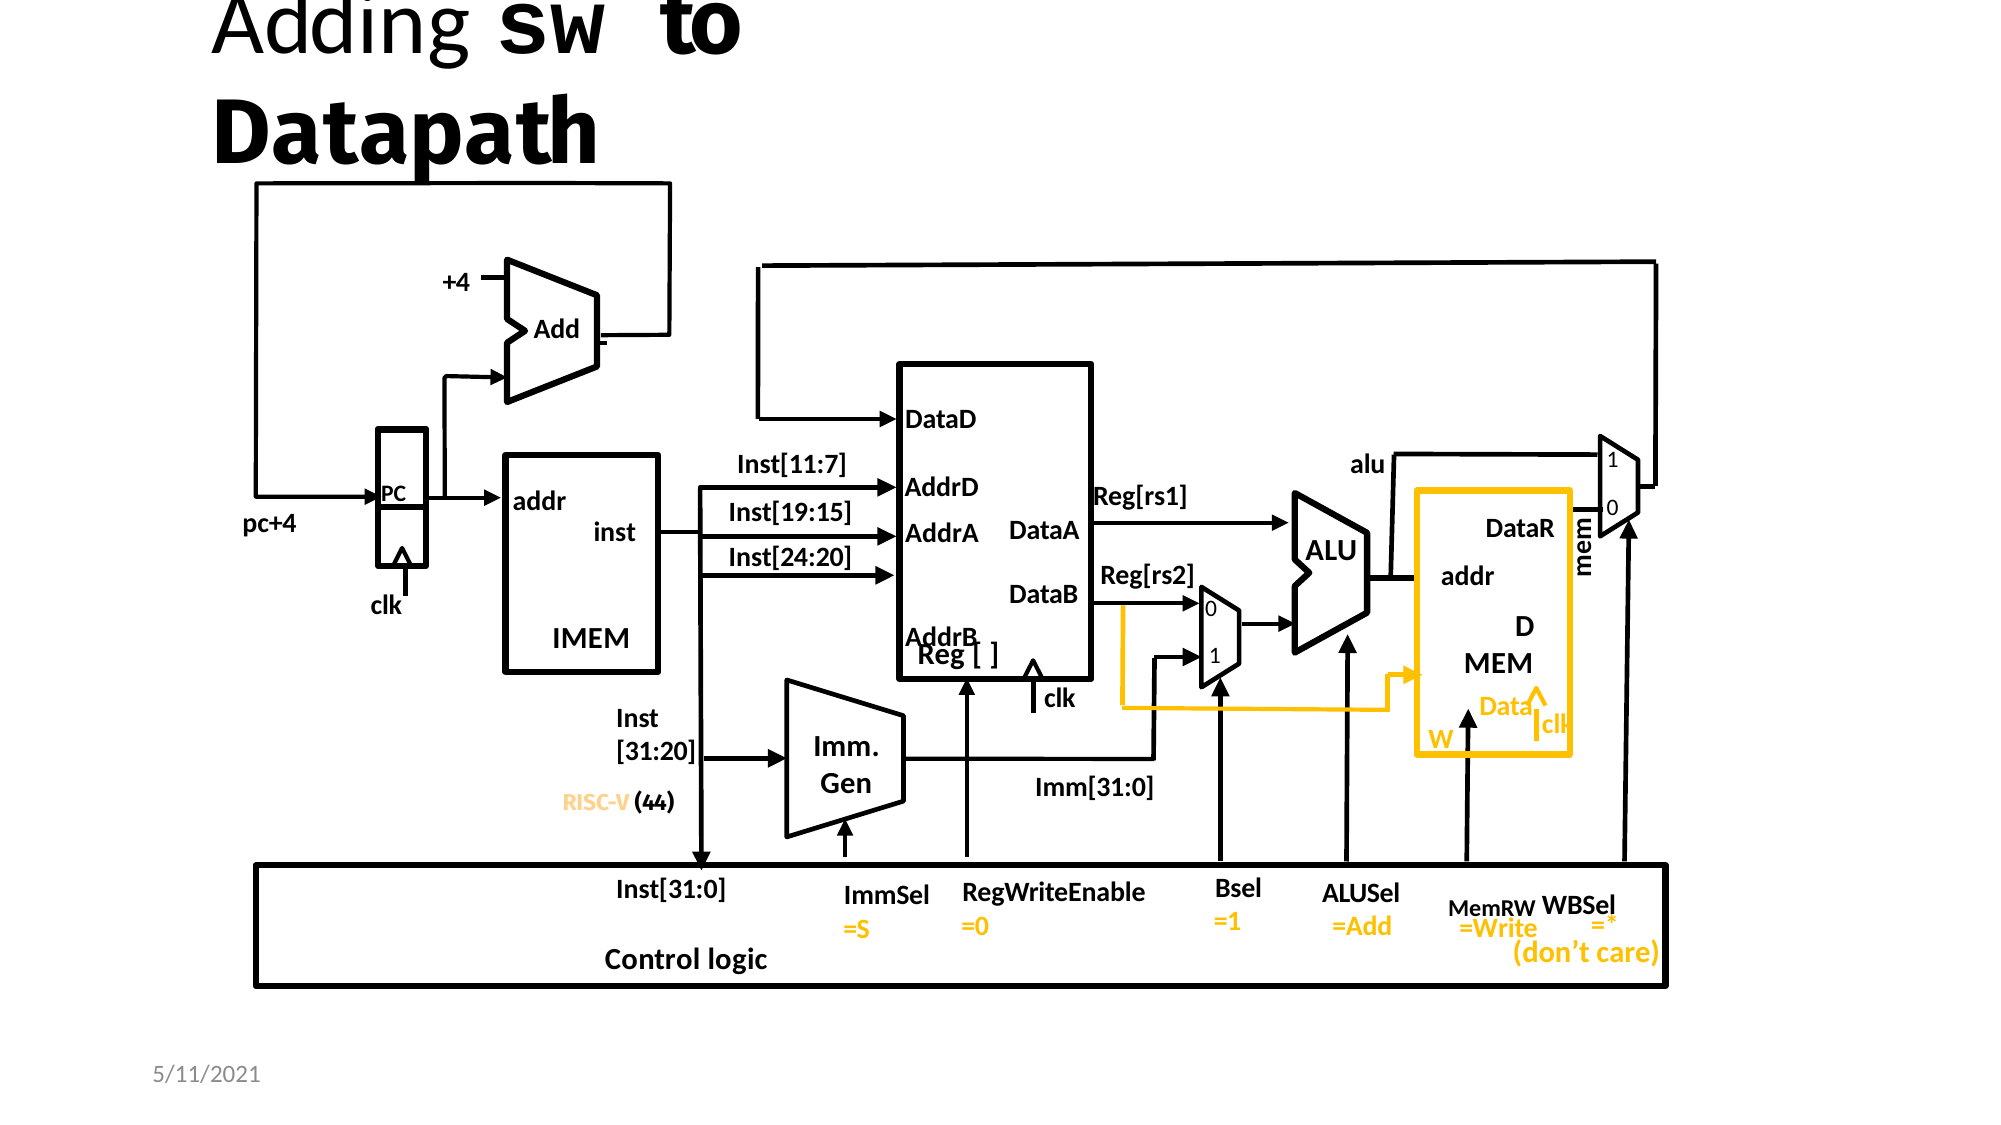

# Adding sw to Datapath

+4
Add

DataD

PC

1
alu
Inst[11:7]

AddrD
Reg[rs1]

addr

0
DataR  addr
DMEM
DataW
Inst[19:15]
AddrA  AddrB
pc+4
DataA
inst
mem

ALU
Inst[24:20]
Reg[rs2]
DataB

clk
0

IMEM

Reg [ ]

1
clk

Inst
clk
Imm.  Gen
[31:20]
Imm[31:0]
RISC-V (44)
Bsel
=1
Inst[31:0]
MemRW WBSel
RegWriteEnable
=0
ALUSel
=Add
ImmSel
=S
=*
=Write
(don’t care)
Control logic
5/11/2021